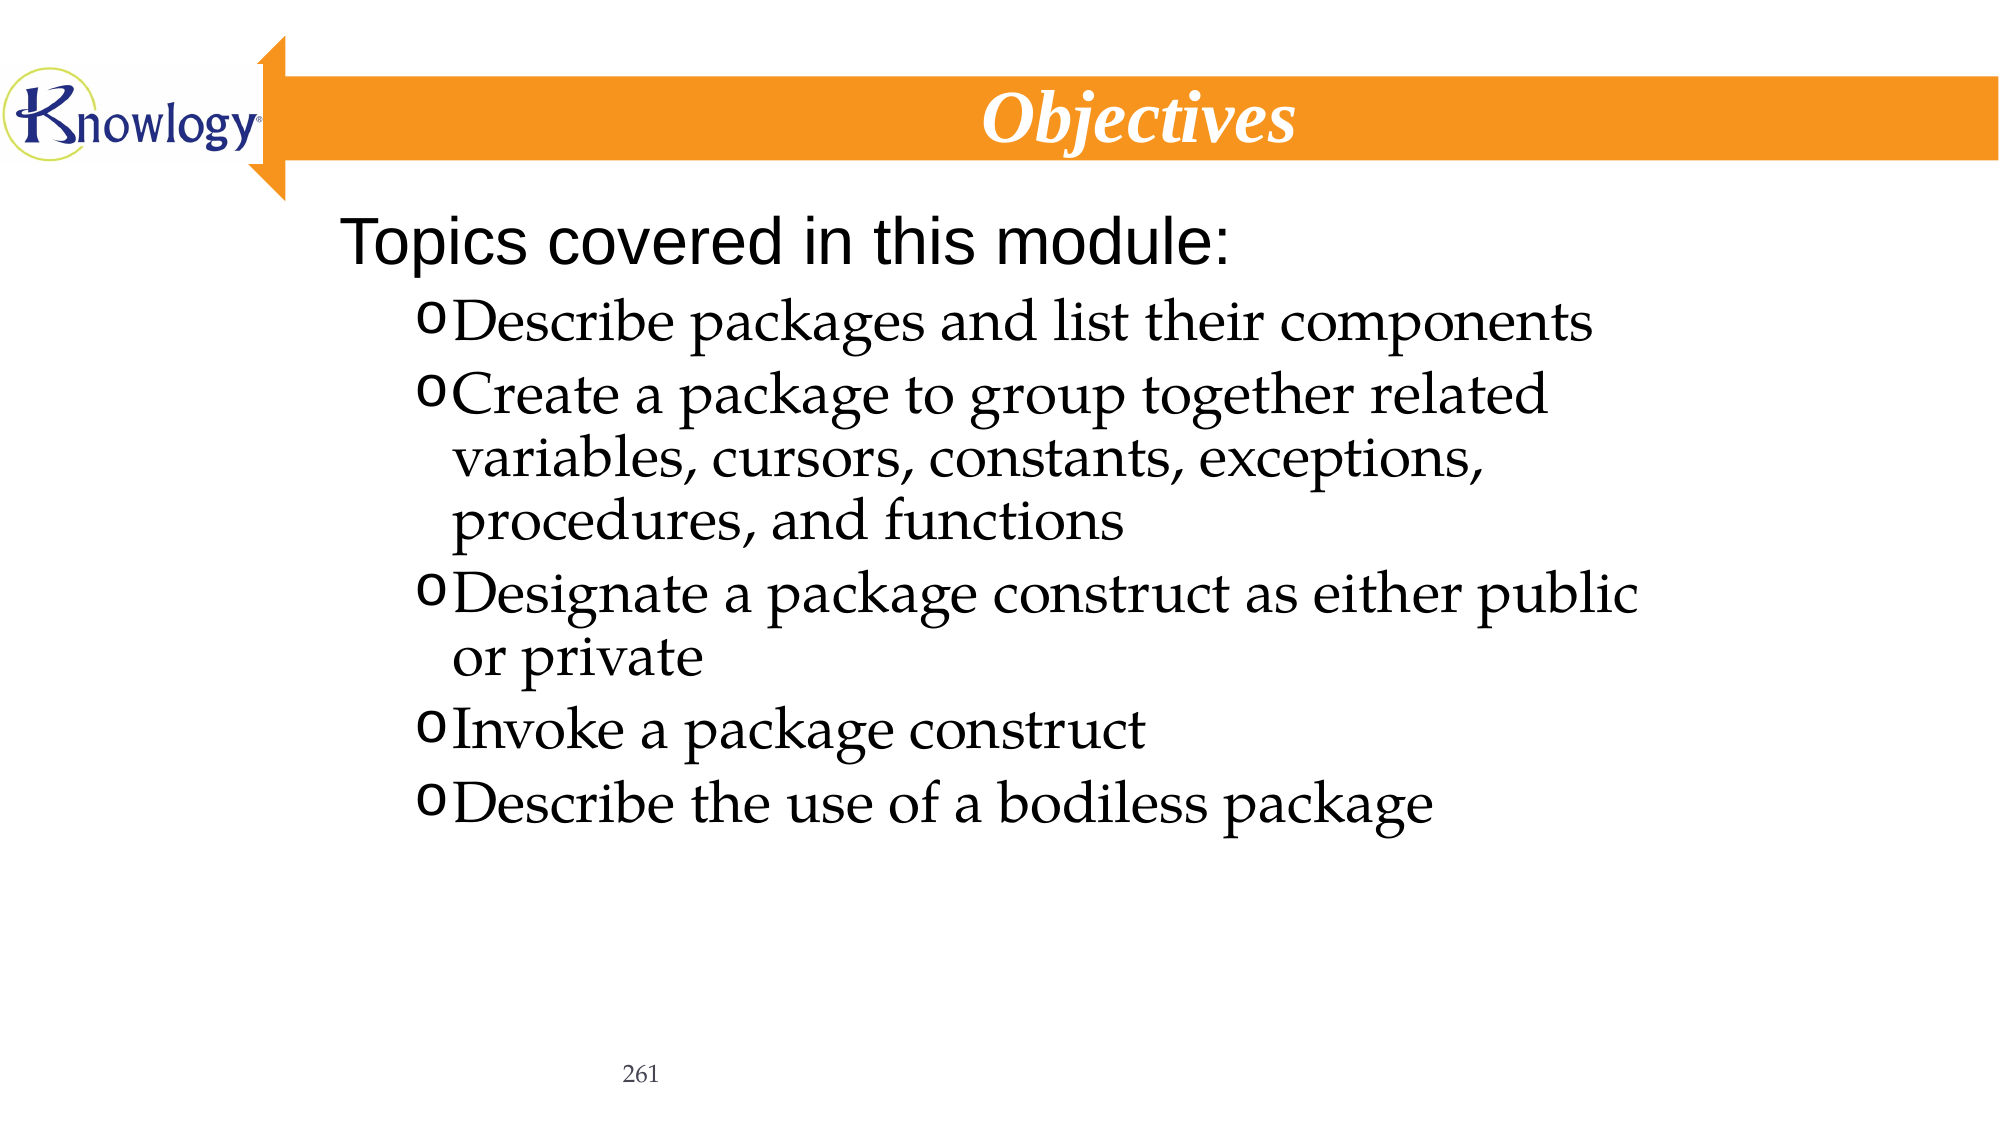

# Objectives
Topics covered in this module:
Describe packages and list their components
Create a package to group together related variables, cursors, constants, exceptions, procedures, and functions
Designate a package construct as either public or private
Invoke a package construct
Describe the use of a bodiless package
261